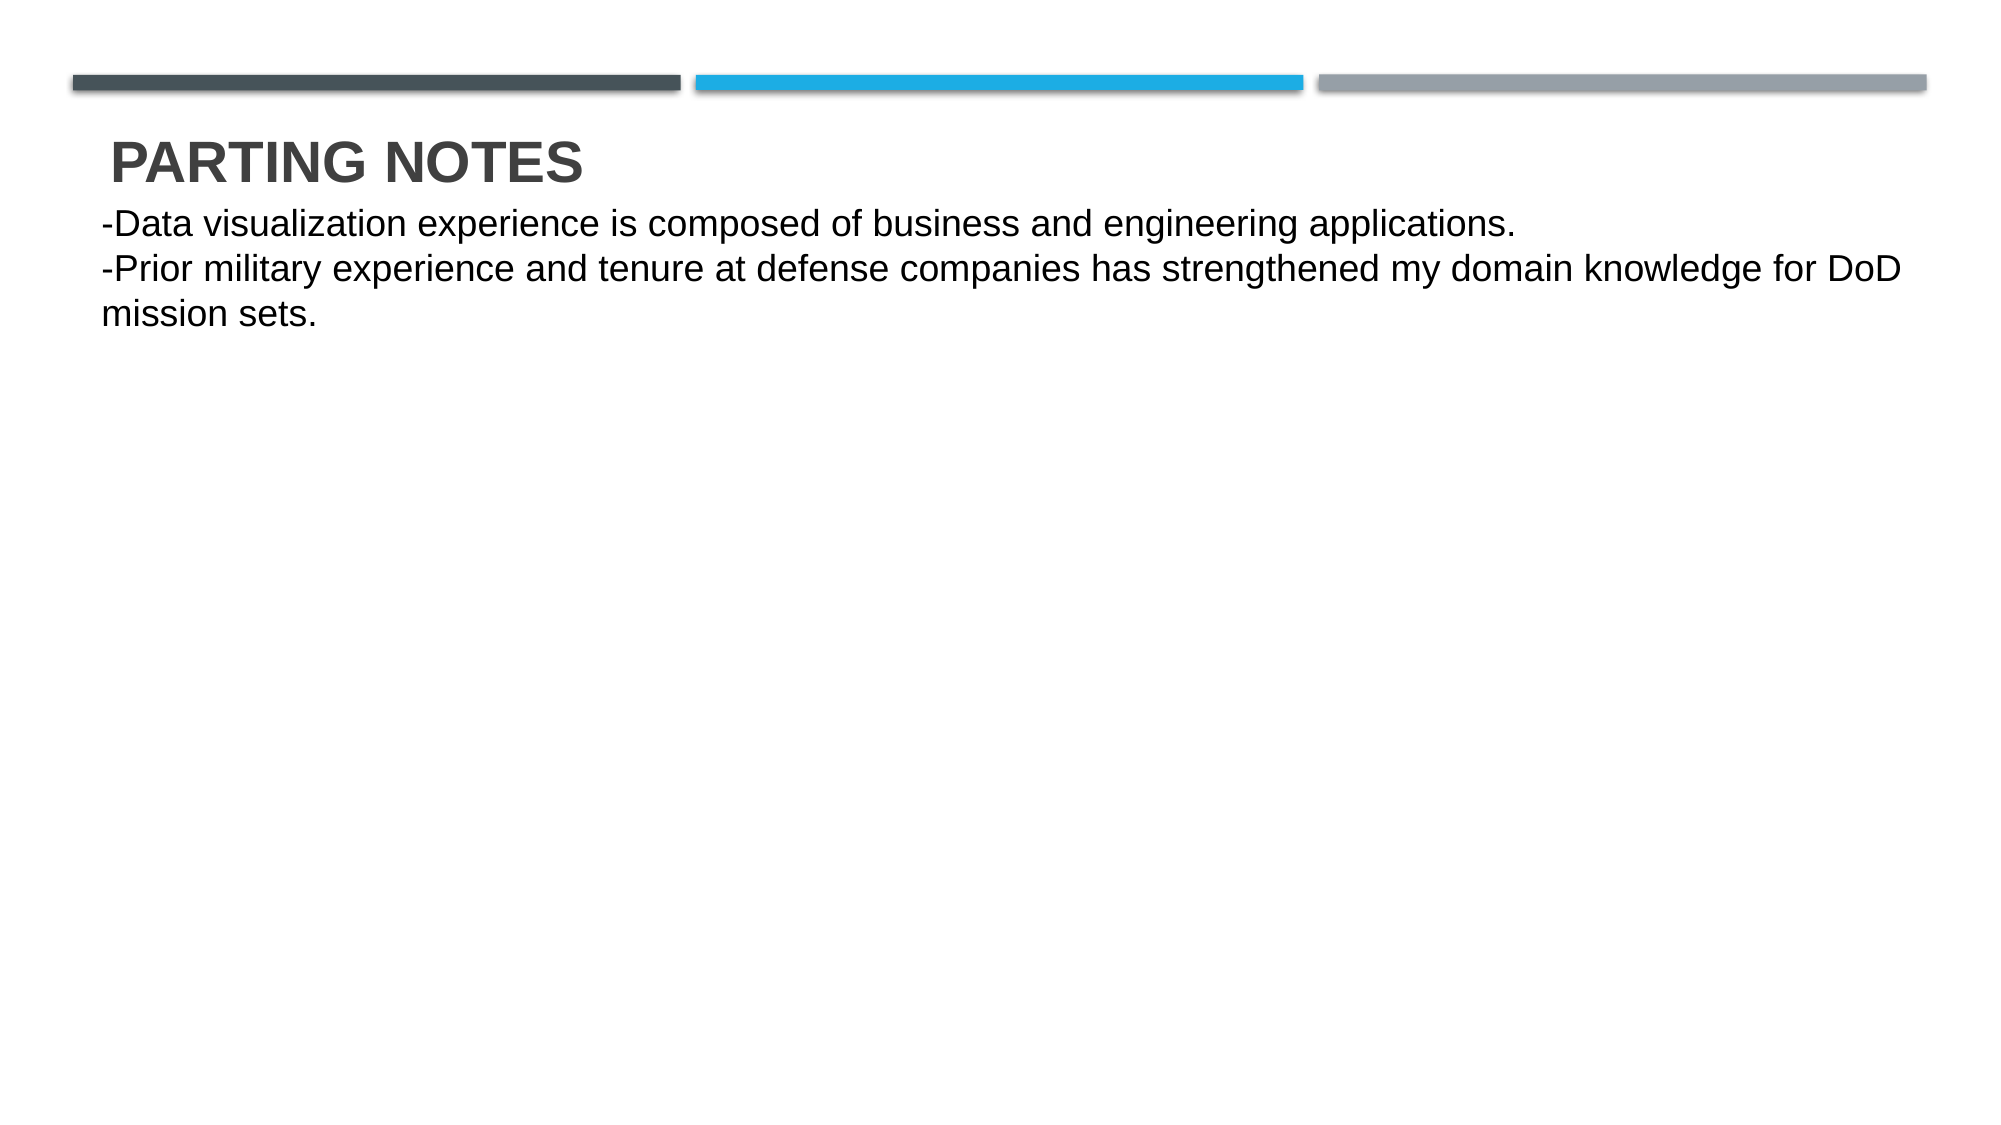

# Parting notes
-Data visualization experience is composed of business and engineering applications.
-Prior military experience and tenure at defense companies has strengthened my domain knowledge for DoD mission sets.